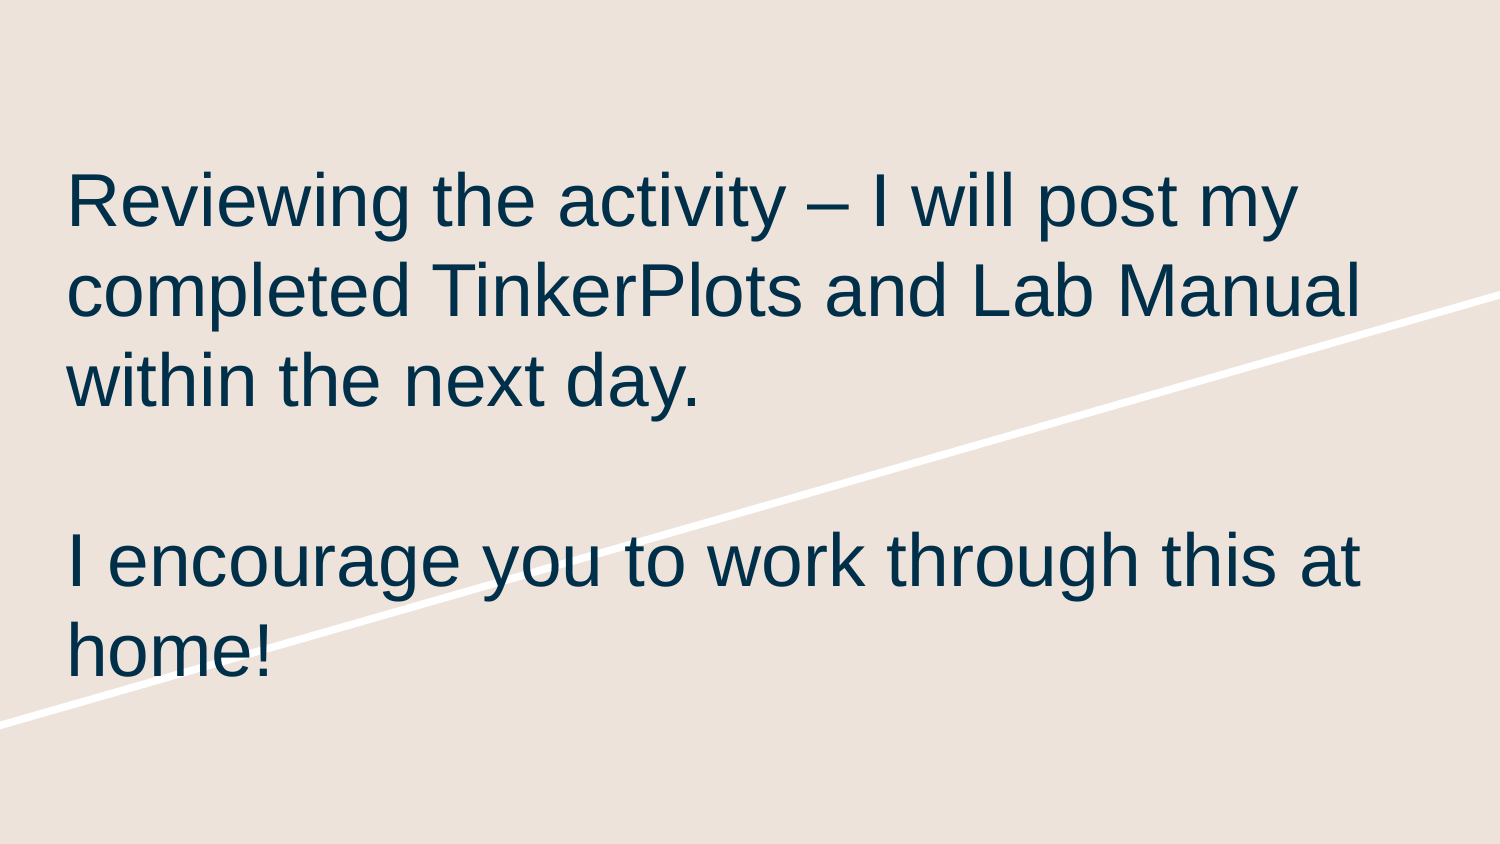

# Reviewing the activity – I will post my completed TinkerPlots and Lab Manual within the next day. I encourage you to work through this at home!